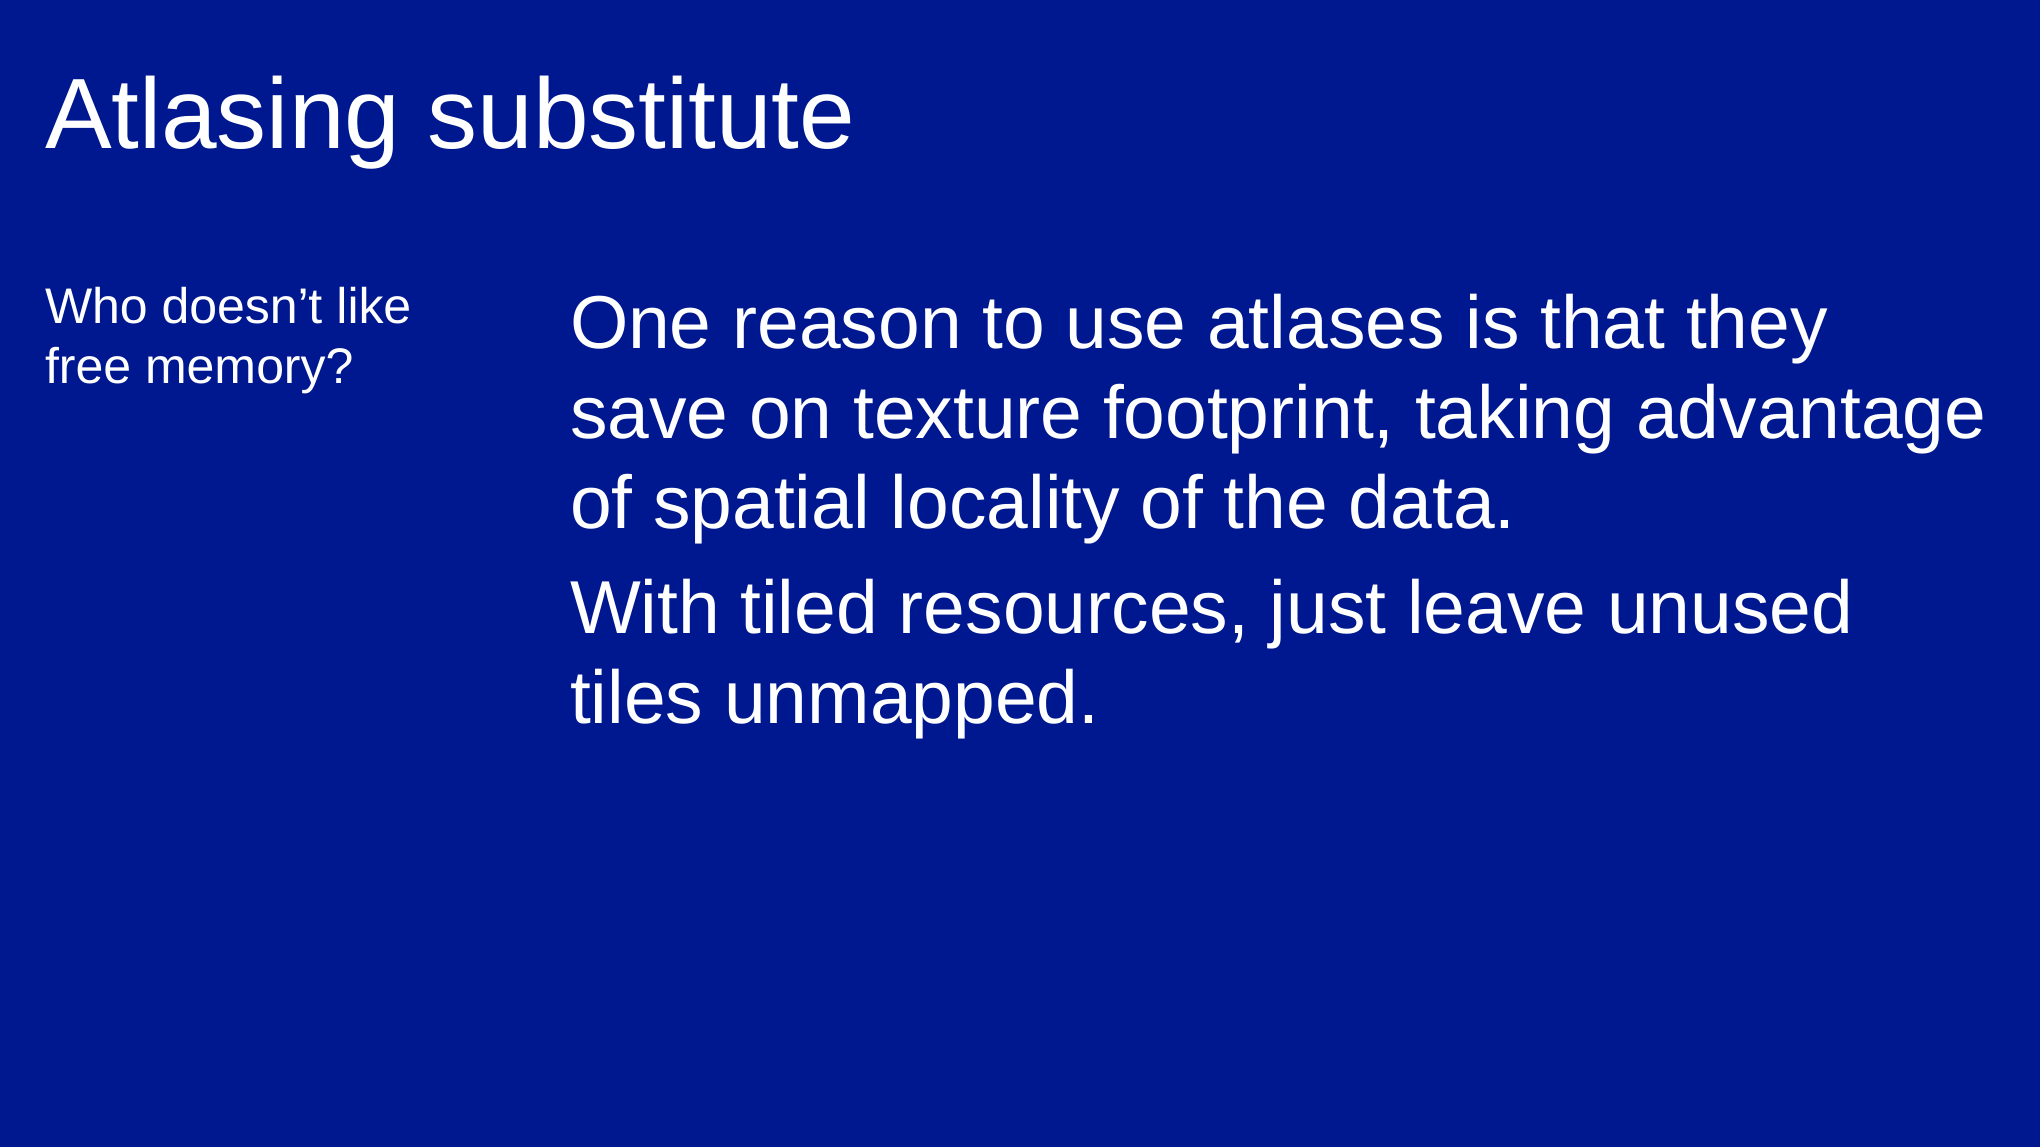

# Atlasing substitute
Who doesn’t like free memory?
One reason to use atlases is that they save on texture footprint, taking advantage of spatial locality of the data.
With tiled resources, just leave unused tiles unmapped.